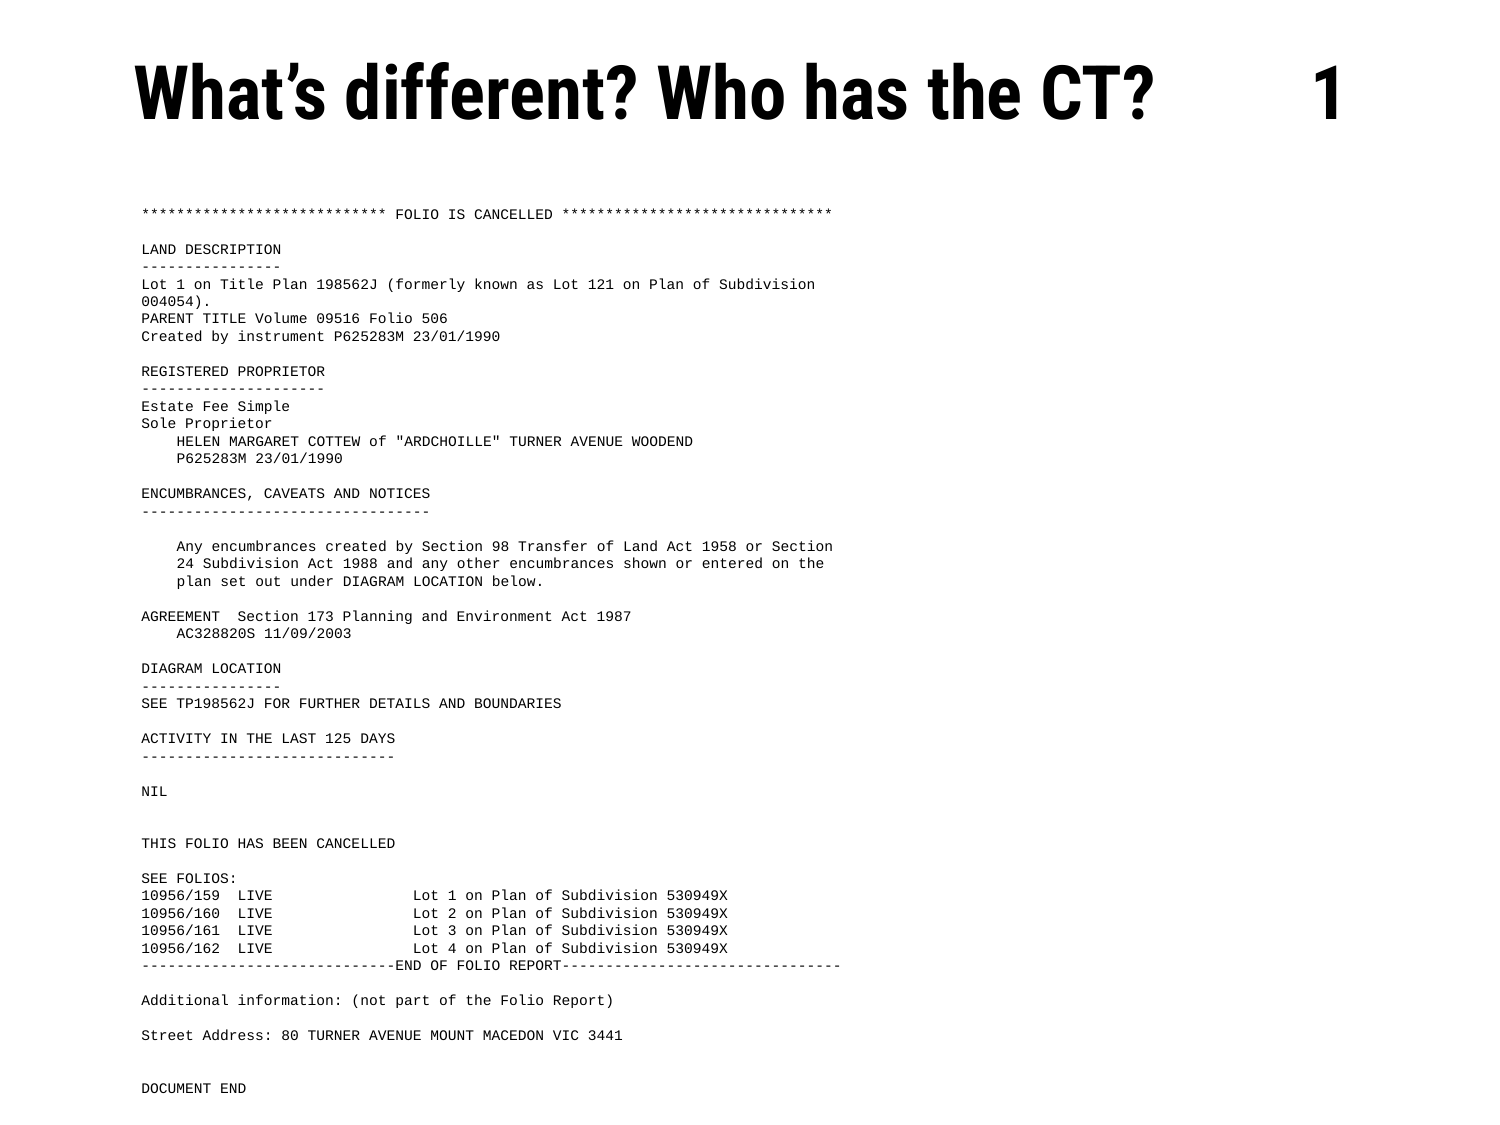

# What’s different? Who has the CT?         1
**************************** FOLIO IS CANCELLED *******************************

LAND DESCRIPTION
----------------
Lot 1 on Title Plan 198562J (formerly known as Lot 121 on Plan of Subdivision
004054).
PARENT TITLE Volume 09516 Folio 506
Created by instrument P625283M 23/01/1990

REGISTERED PROPRIETOR
---------------------
Estate Fee Simple
Sole Proprietor
    HELEN MARGARET COTTEW of "ARDCHOILLE" TURNER AVENUE WOODEND
    P625283M 23/01/1990

ENCUMBRANCES, CAVEATS AND NOTICES
---------------------------------

    Any encumbrances created by Section 98 Transfer of Land Act 1958 or Section
    24 Subdivision Act 1988 and any other encumbrances shown or entered on the
    plan set out under DIAGRAM LOCATION below.

AGREEMENT  Section 173 Planning and Environment Act 1987
    AC328820S 11/09/2003

DIAGRAM LOCATION
----------------
SEE TP198562J FOR FURTHER DETAILS AND BOUNDARIES

ACTIVITY IN THE LAST 125 DAYS
-----------------------------

NIL

THIS FOLIO HAS BEEN CANCELLED

SEE FOLIOS:
10956/159  LIVE                Lot 1 on Plan of Subdivision 530949X
10956/160  LIVE                Lot 2 on Plan of Subdivision 530949X
10956/161  LIVE                Lot 3 on Plan of Subdivision 530949X
10956/162  LIVE                Lot 4 on Plan of Subdivision 530949X
-----------------------------END OF FOLIO REPORT--------------------------------

Additional information: (not part of the Folio Report)

Street Address: 80 TURNER AVENUE MOUNT MACEDON VIC 3441

DOCUMENT END